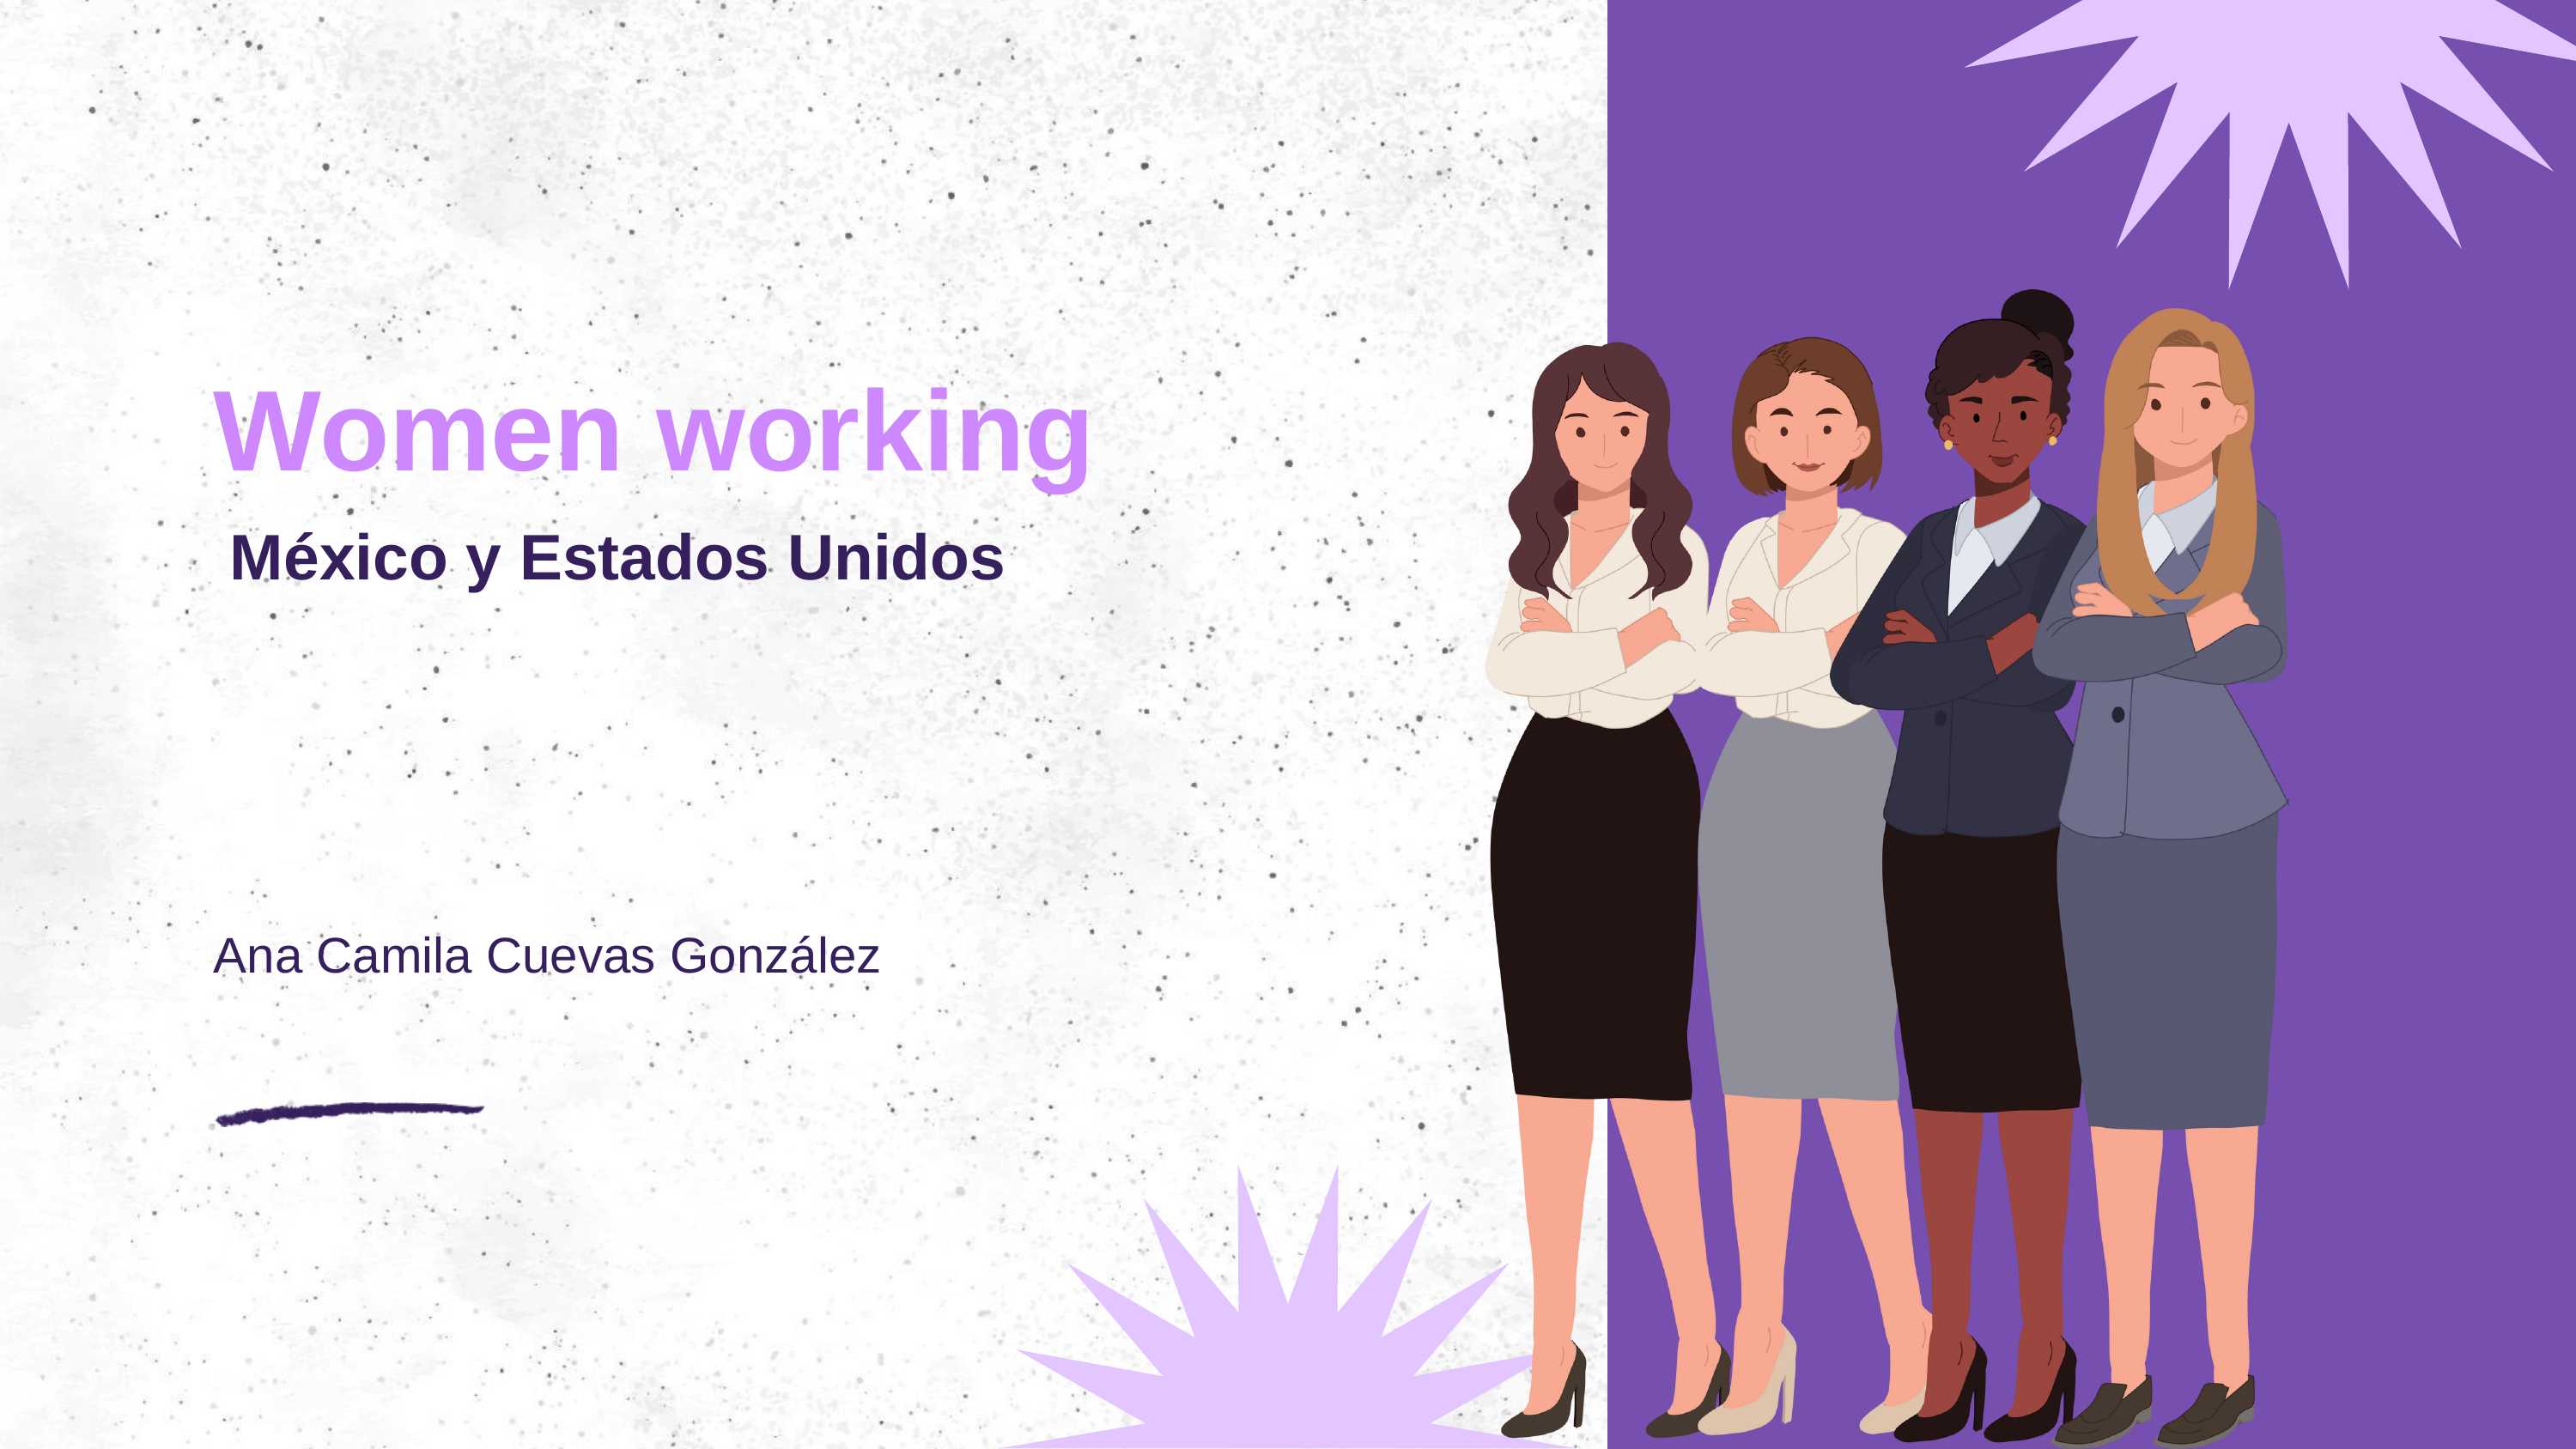

Women working
México y Estados Unidos
Ana Camila Cuevas González